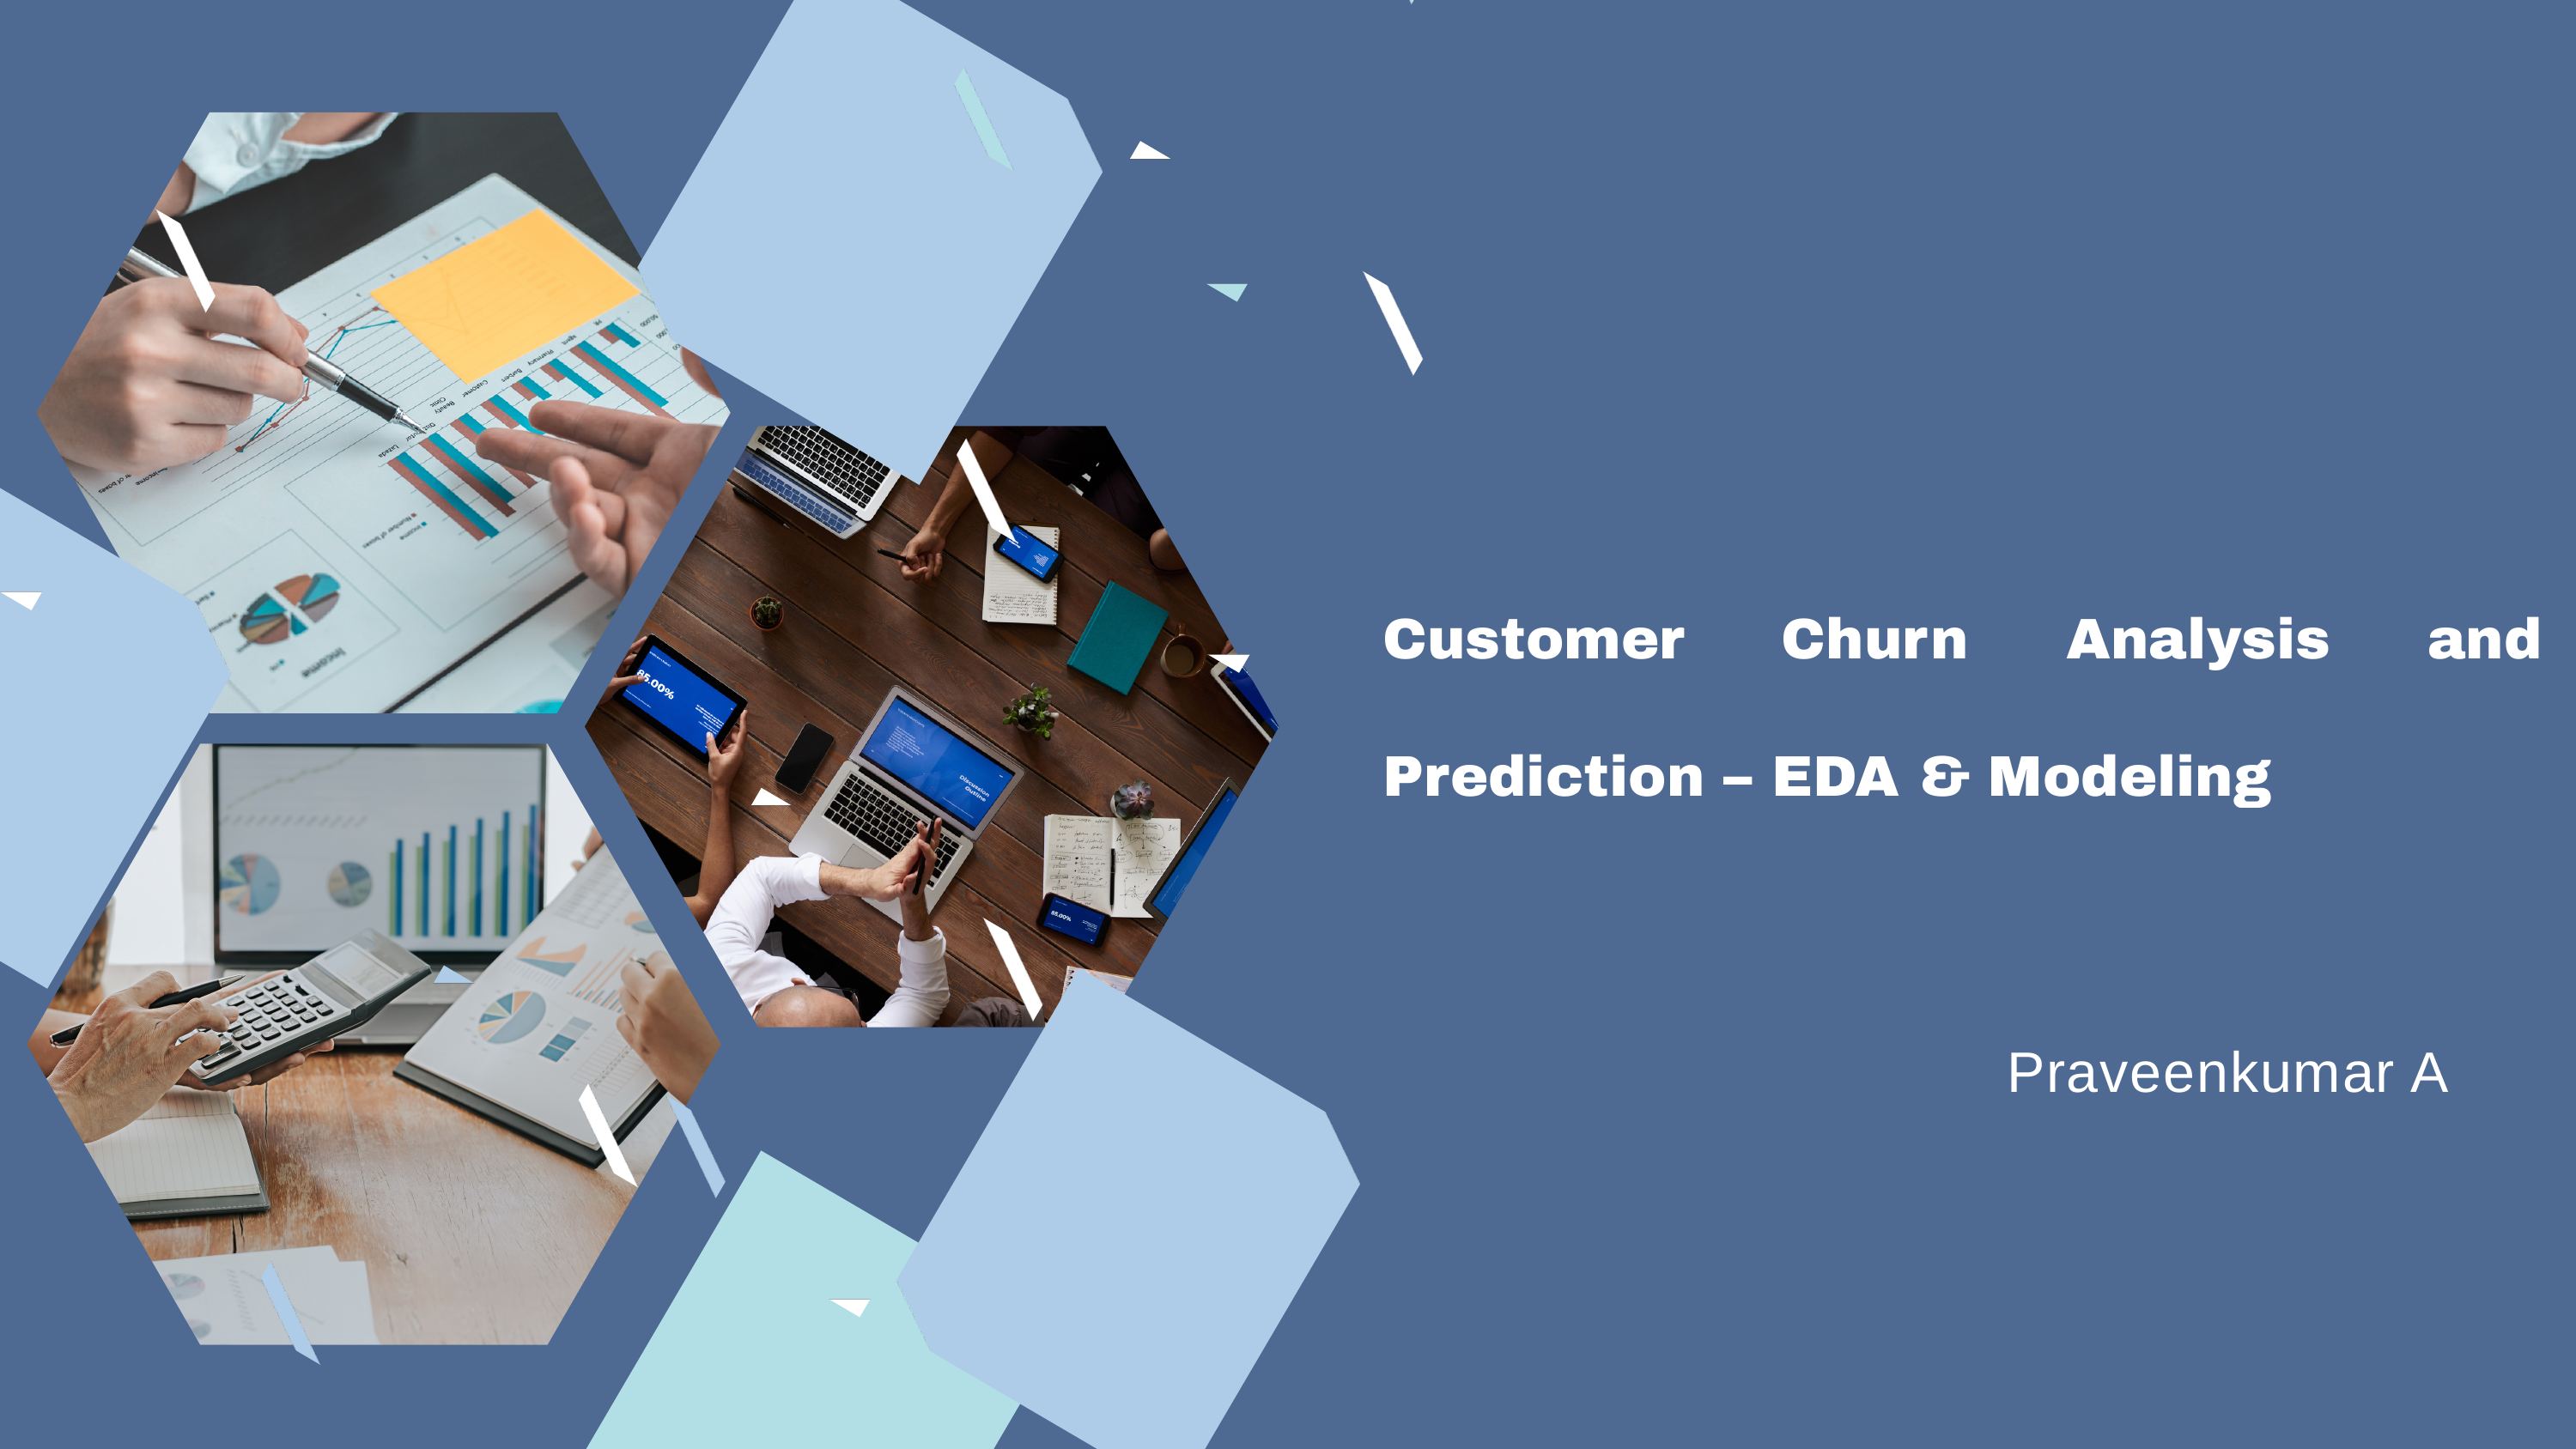

Customer Churn Analysis and Prediction – EDA & Modeling

Praveenkumar A